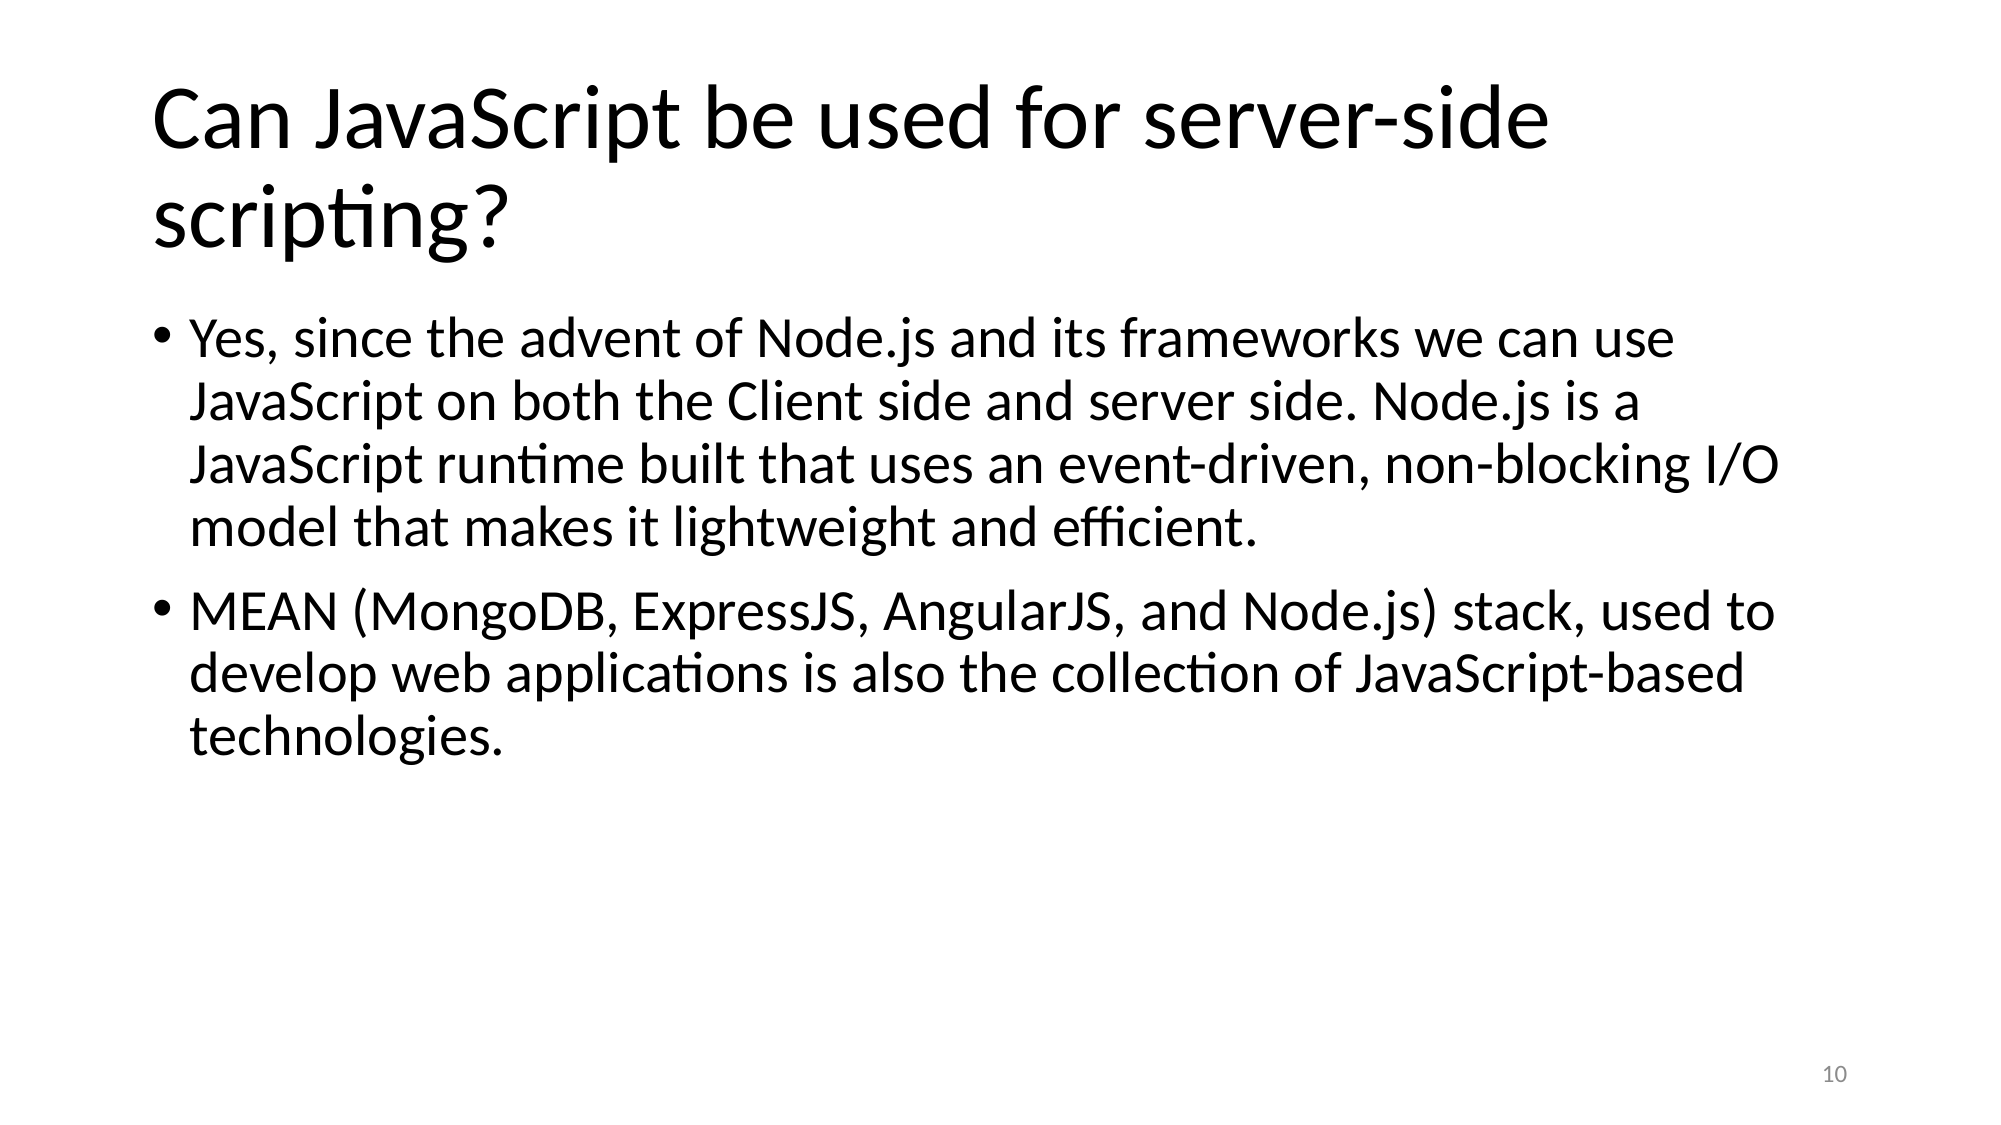

# Can JavaScript be used for server-side scripting?
Yes, since the advent of Node.js and its frameworks we can use JavaScript on both the Client side and server side. Node.js is a JavaScript runtime built that uses an event-driven, non-blocking I/O model that makes it lightweight and efficient.
MEAN (MongoDB, ExpressJS, AngularJS, and Node.js) stack, used to develop web applications is also the collection of JavaScript-based technologies.
10